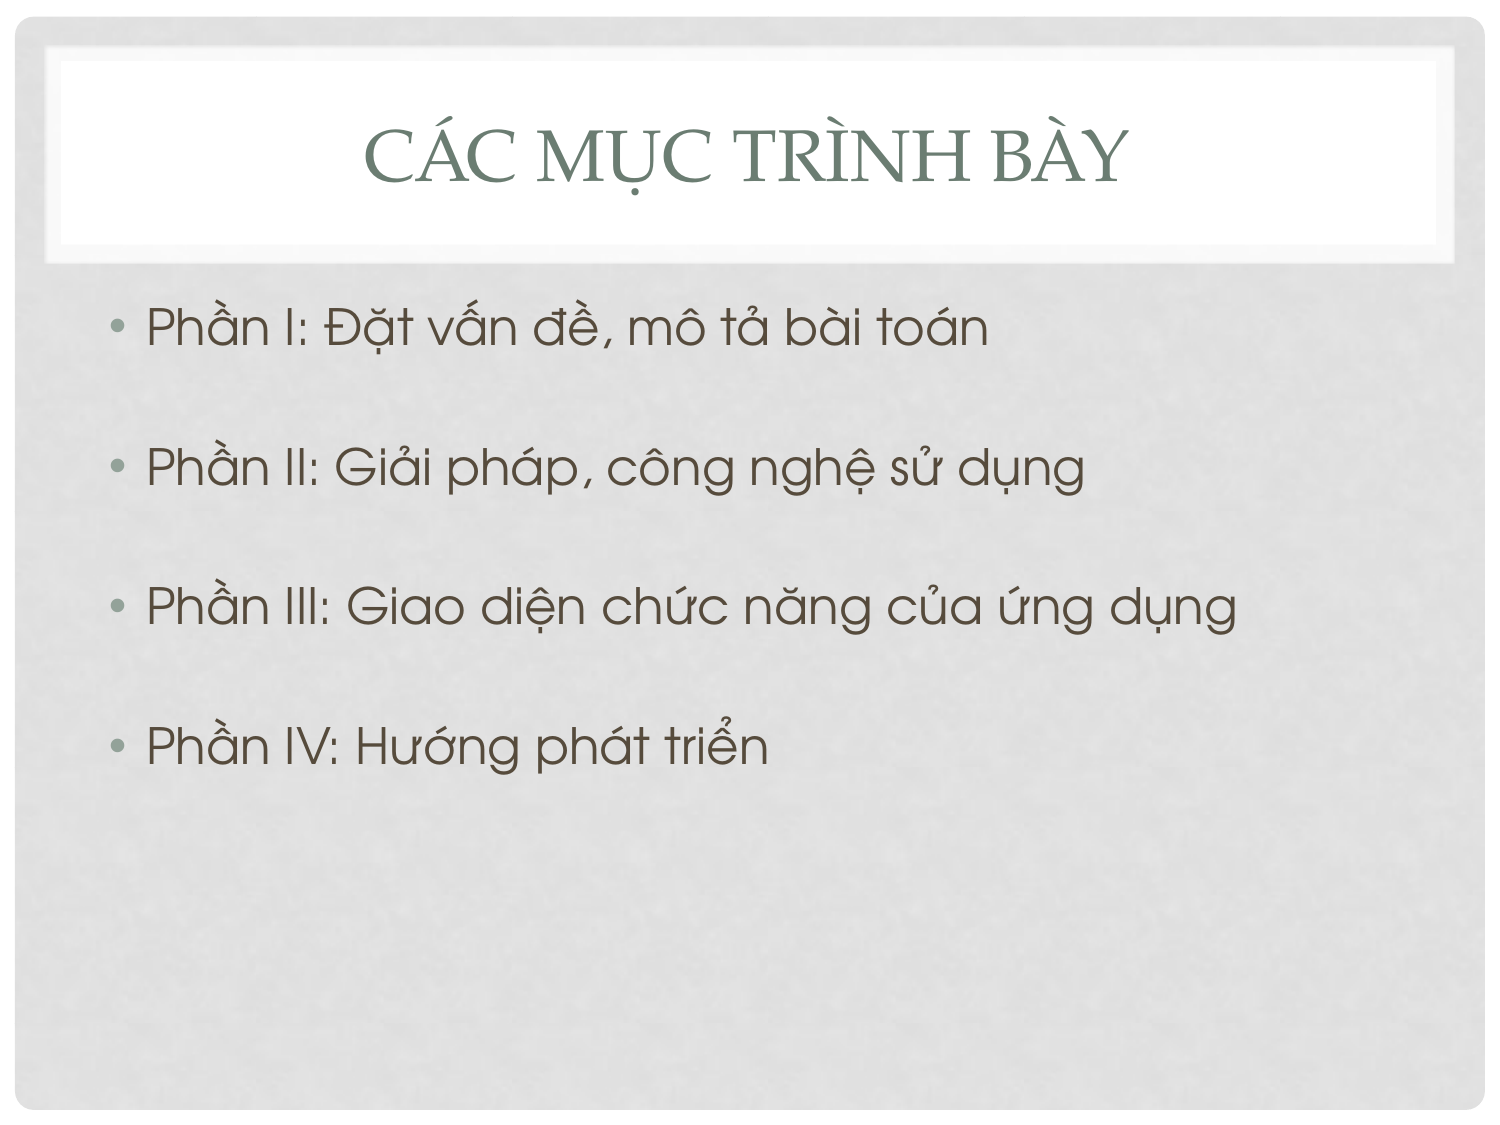

# Các mục trình bày
Phần I: Đặt vấn đề, mô tả bài toán

Phần II: Giải pháp, công nghệ sử dụng

Phần III: Giao diện chức năng của ứng dụng

Phần IV: Hướng phát triển